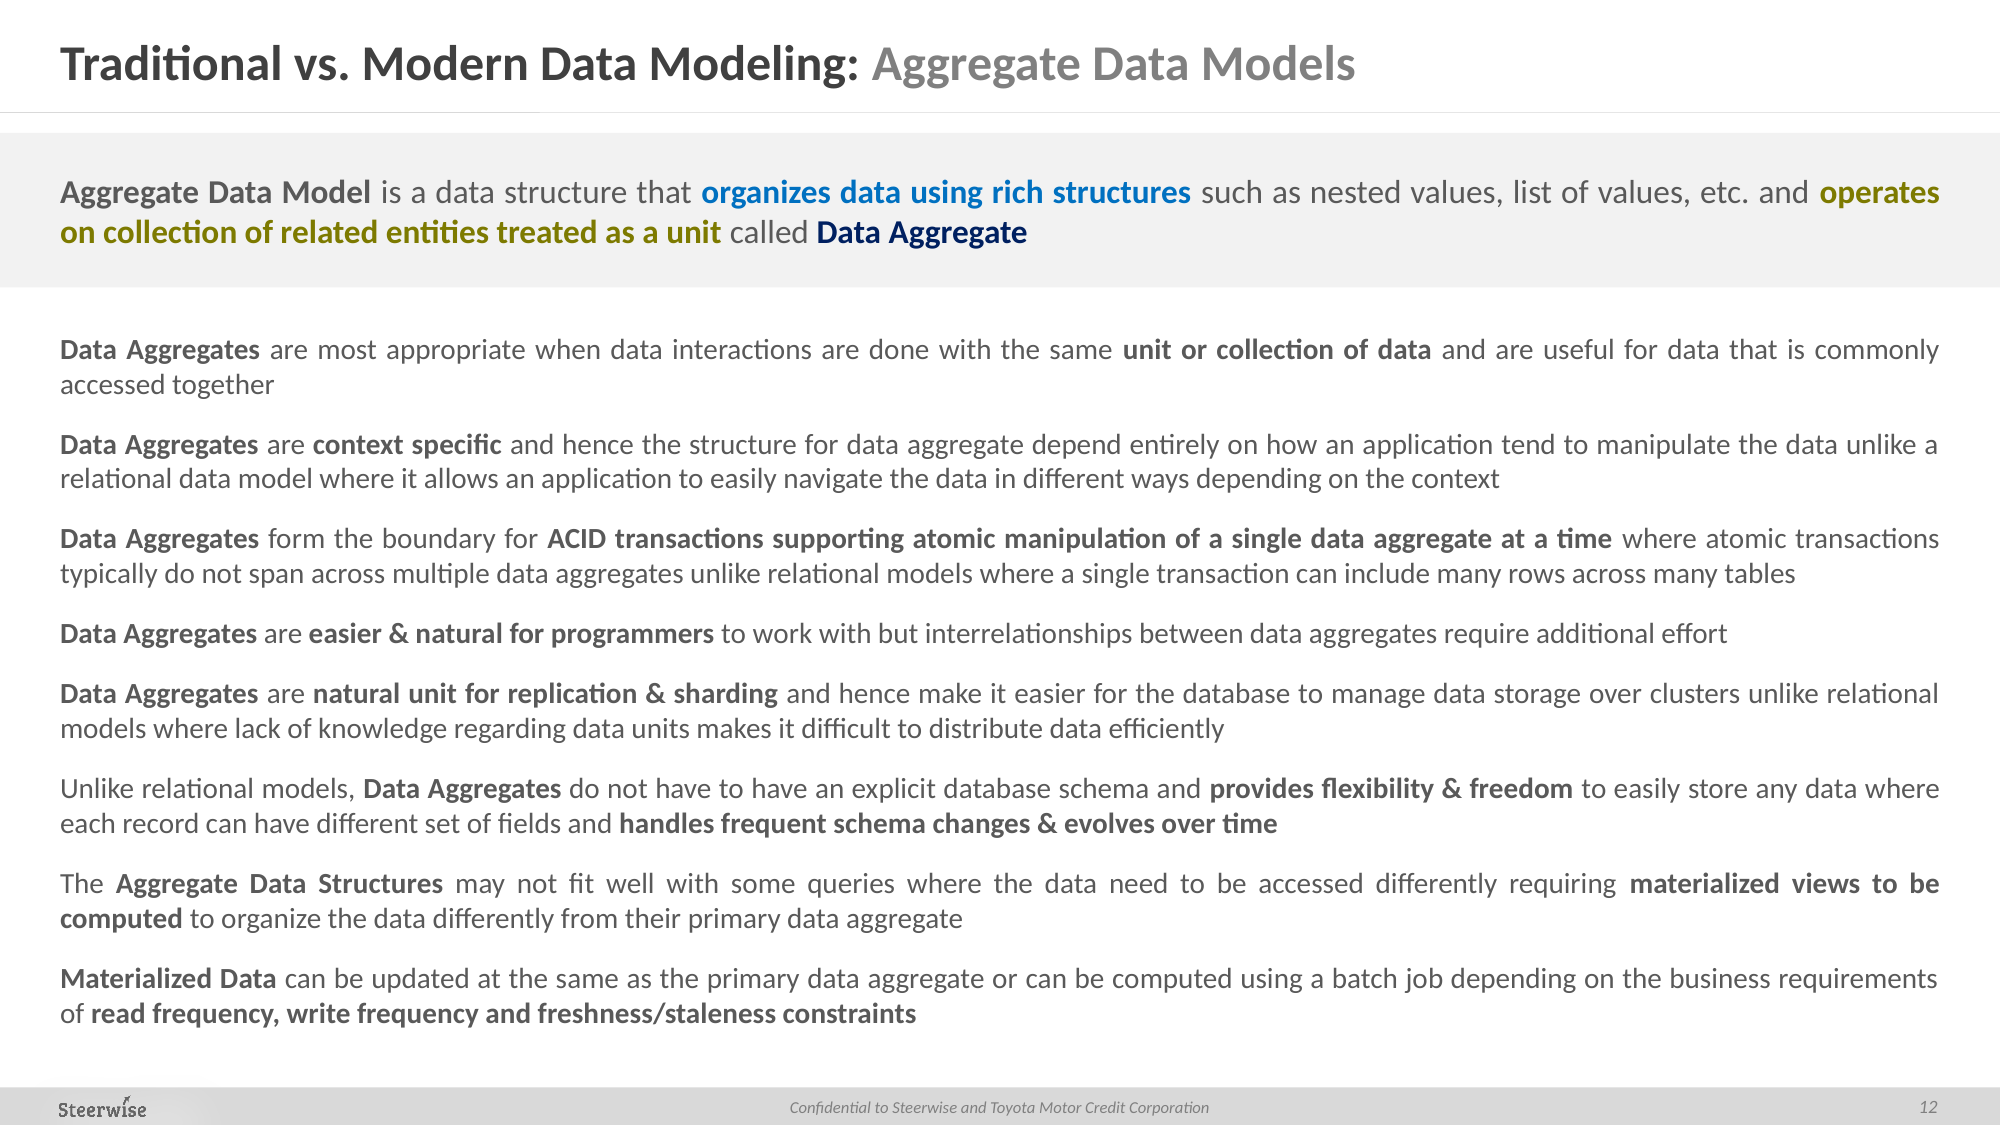

# Traditional vs. Modern Data Modeling: Aggregate Data Models
Aggregate Data Model is a data structure that organizes data using rich structures such as nested values, list of values, etc. and operates on collection of related entities treated as a unit called Data Aggregate
Data Aggregates are most appropriate when data interactions are done with the same unit or collection of data and are useful for data that is commonly accessed together
Data Aggregates are context specific and hence the structure for data aggregate depend entirely on how an application tend to manipulate the data unlike a relational data model where it allows an application to easily navigate the data in different ways depending on the context
Data Aggregates form the boundary for ACID transactions supporting atomic manipulation of a single data aggregate at a time where atomic transactions typically do not span across multiple data aggregates unlike relational models where a single transaction can include many rows across many tables
Data Aggregates are easier & natural for programmers to work with but interrelationships between data aggregates require additional effort
Data Aggregates are natural unit for replication & sharding and hence make it easier for the database to manage data storage over clusters unlike relational models where lack of knowledge regarding data units makes it difficult to distribute data efficiently
Unlike relational models, Data Aggregates do not have to have an explicit database schema and provides flexibility & freedom to easily store any data where each record can have different set of fields and handles frequent schema changes & evolves over time
The Aggregate Data Structures may not fit well with some queries where the data need to be accessed differently requiring materialized views to be computed to organize the data differently from their primary data aggregate
Materialized Data can be updated at the same as the primary data aggregate or can be computed using a batch job depending on the business requirements of read frequency, write frequency and freshness/staleness constraints

12